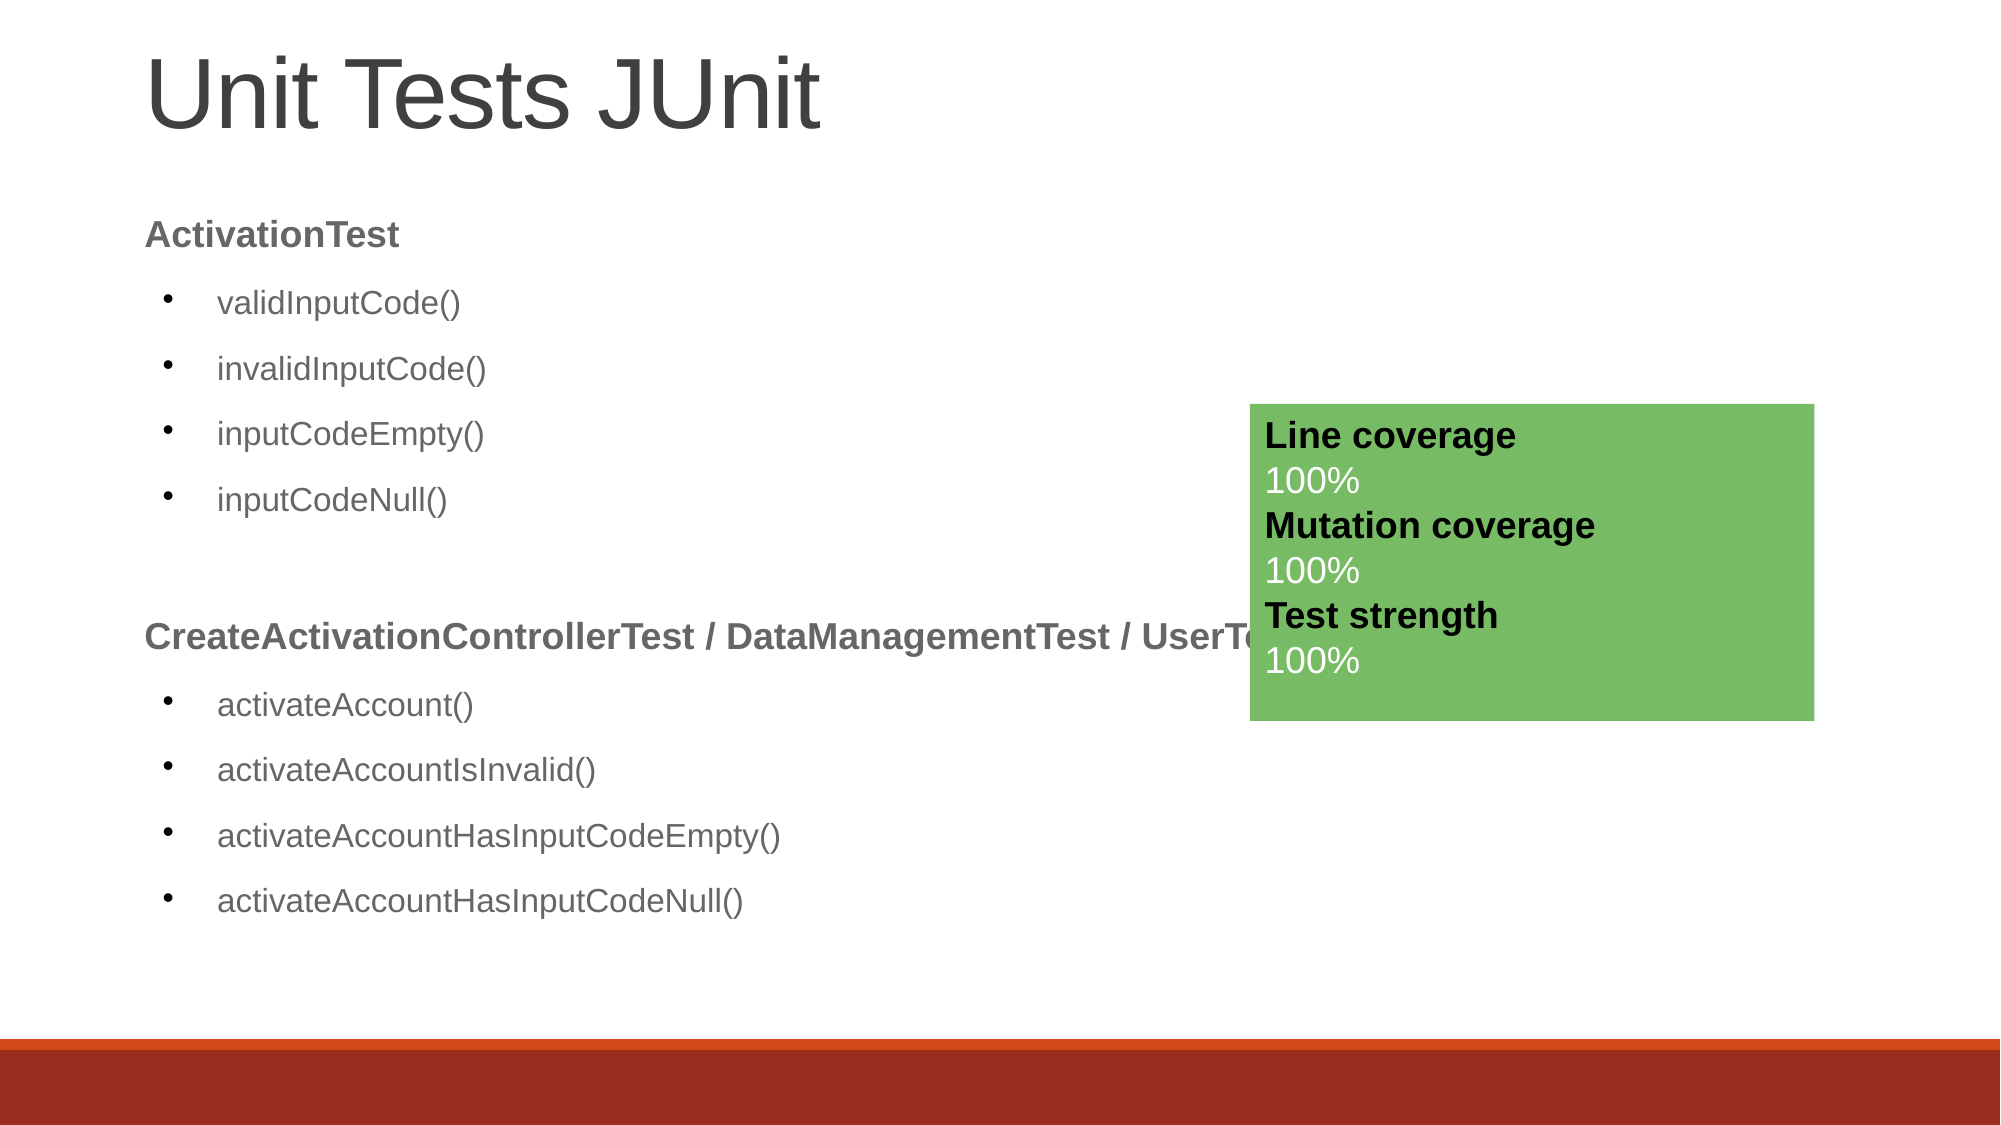

Unit Tests JUnit
ActivationTest
validInputCode()
invalidInputCode()
inputCodeEmpty()
inputCodeNull()

CreateActivationControllerTest / DataManagementTest / UserTest
activateAccount()
activateAccountIsInvalid()
activateAccountHasInputCodeEmpty()
activateAccountHasInputCodeNull()

Line coverage 		100%
Mutation coverage 	100%
Test strength 		100%